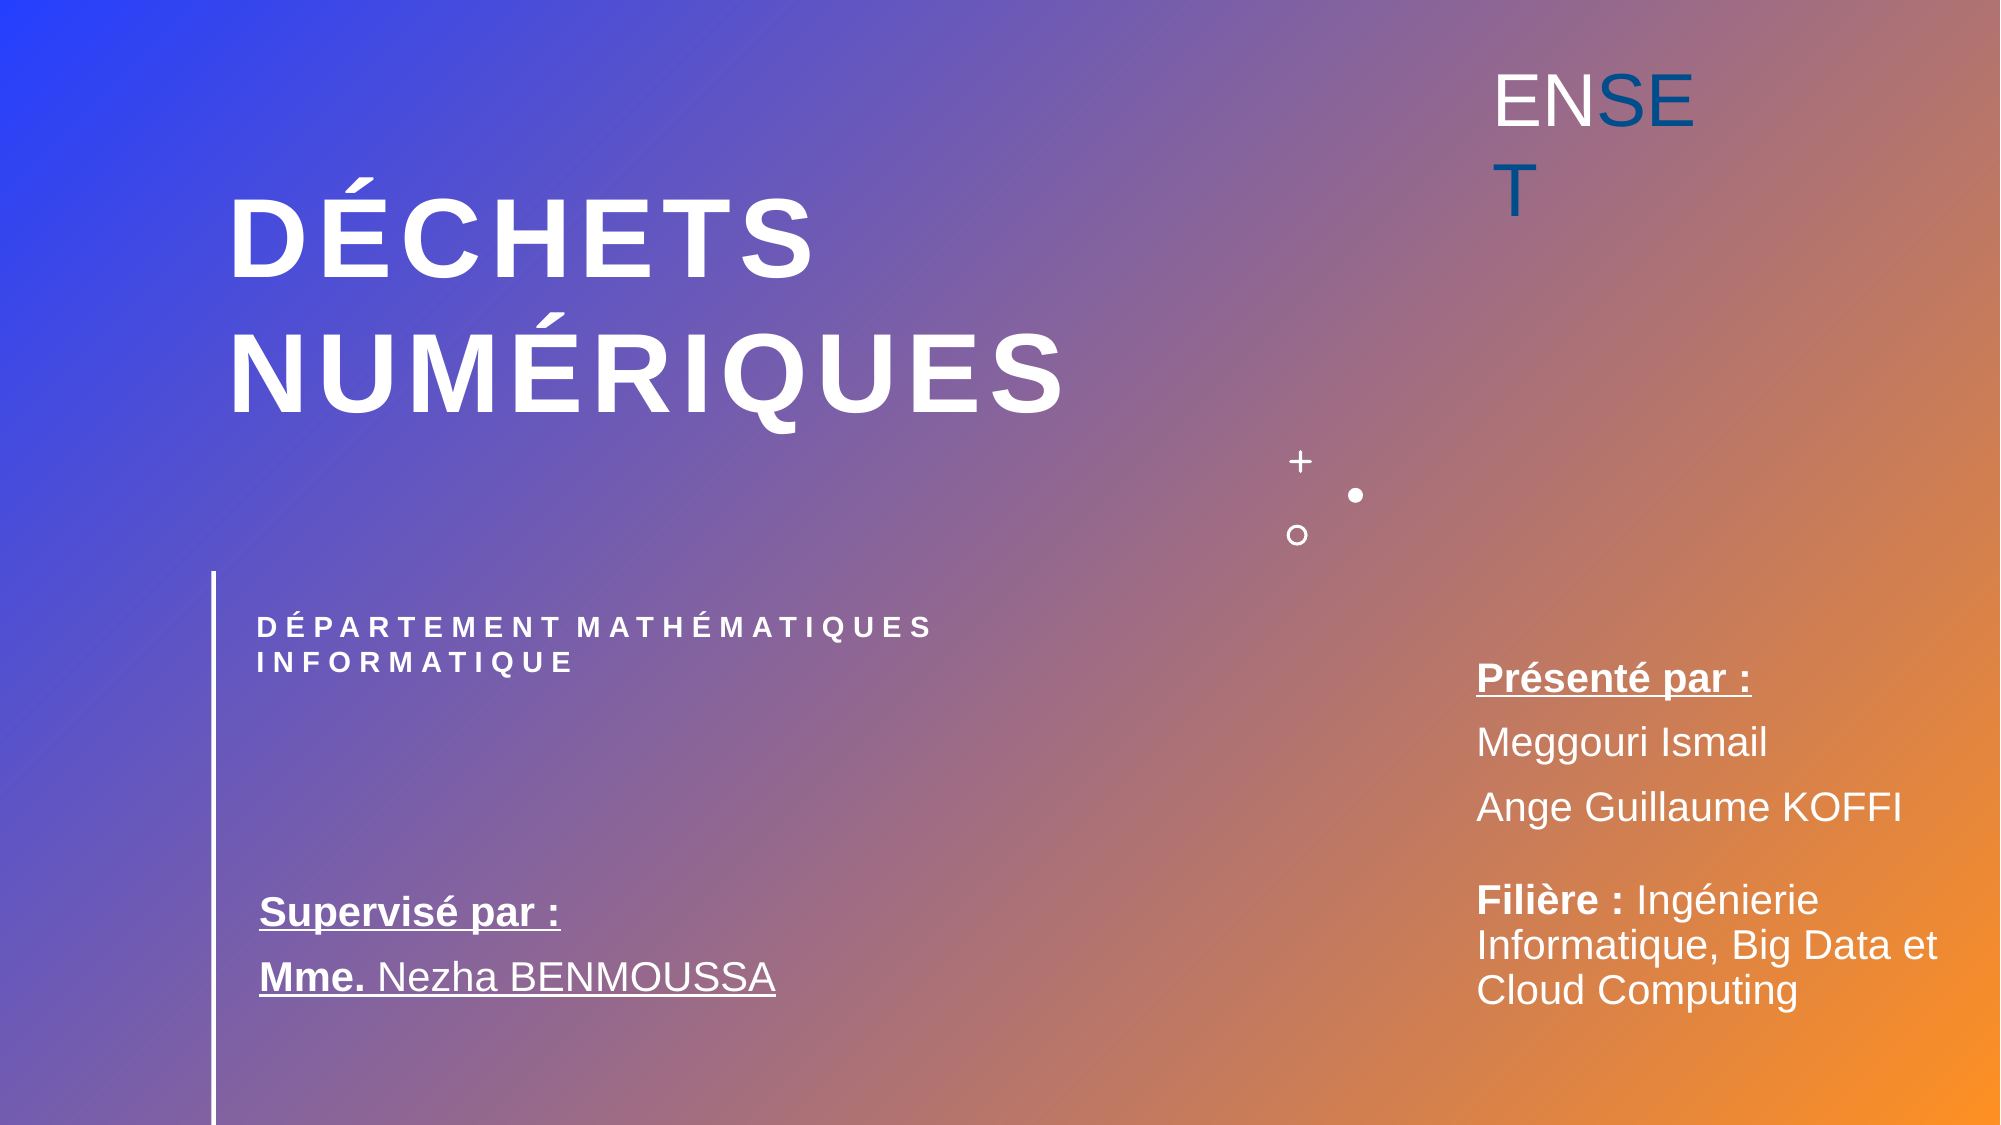

ENSET
# Déchets numériques

Département   Mathématiques       Informatique
Présenté par :
Meggouri Ismail
Ange Guillaume KOFFI
Filière : Ingénierie Informatique, Big Data et Cloud Computing
Supervisé par :
Mme. Nezha BENMOUSSA